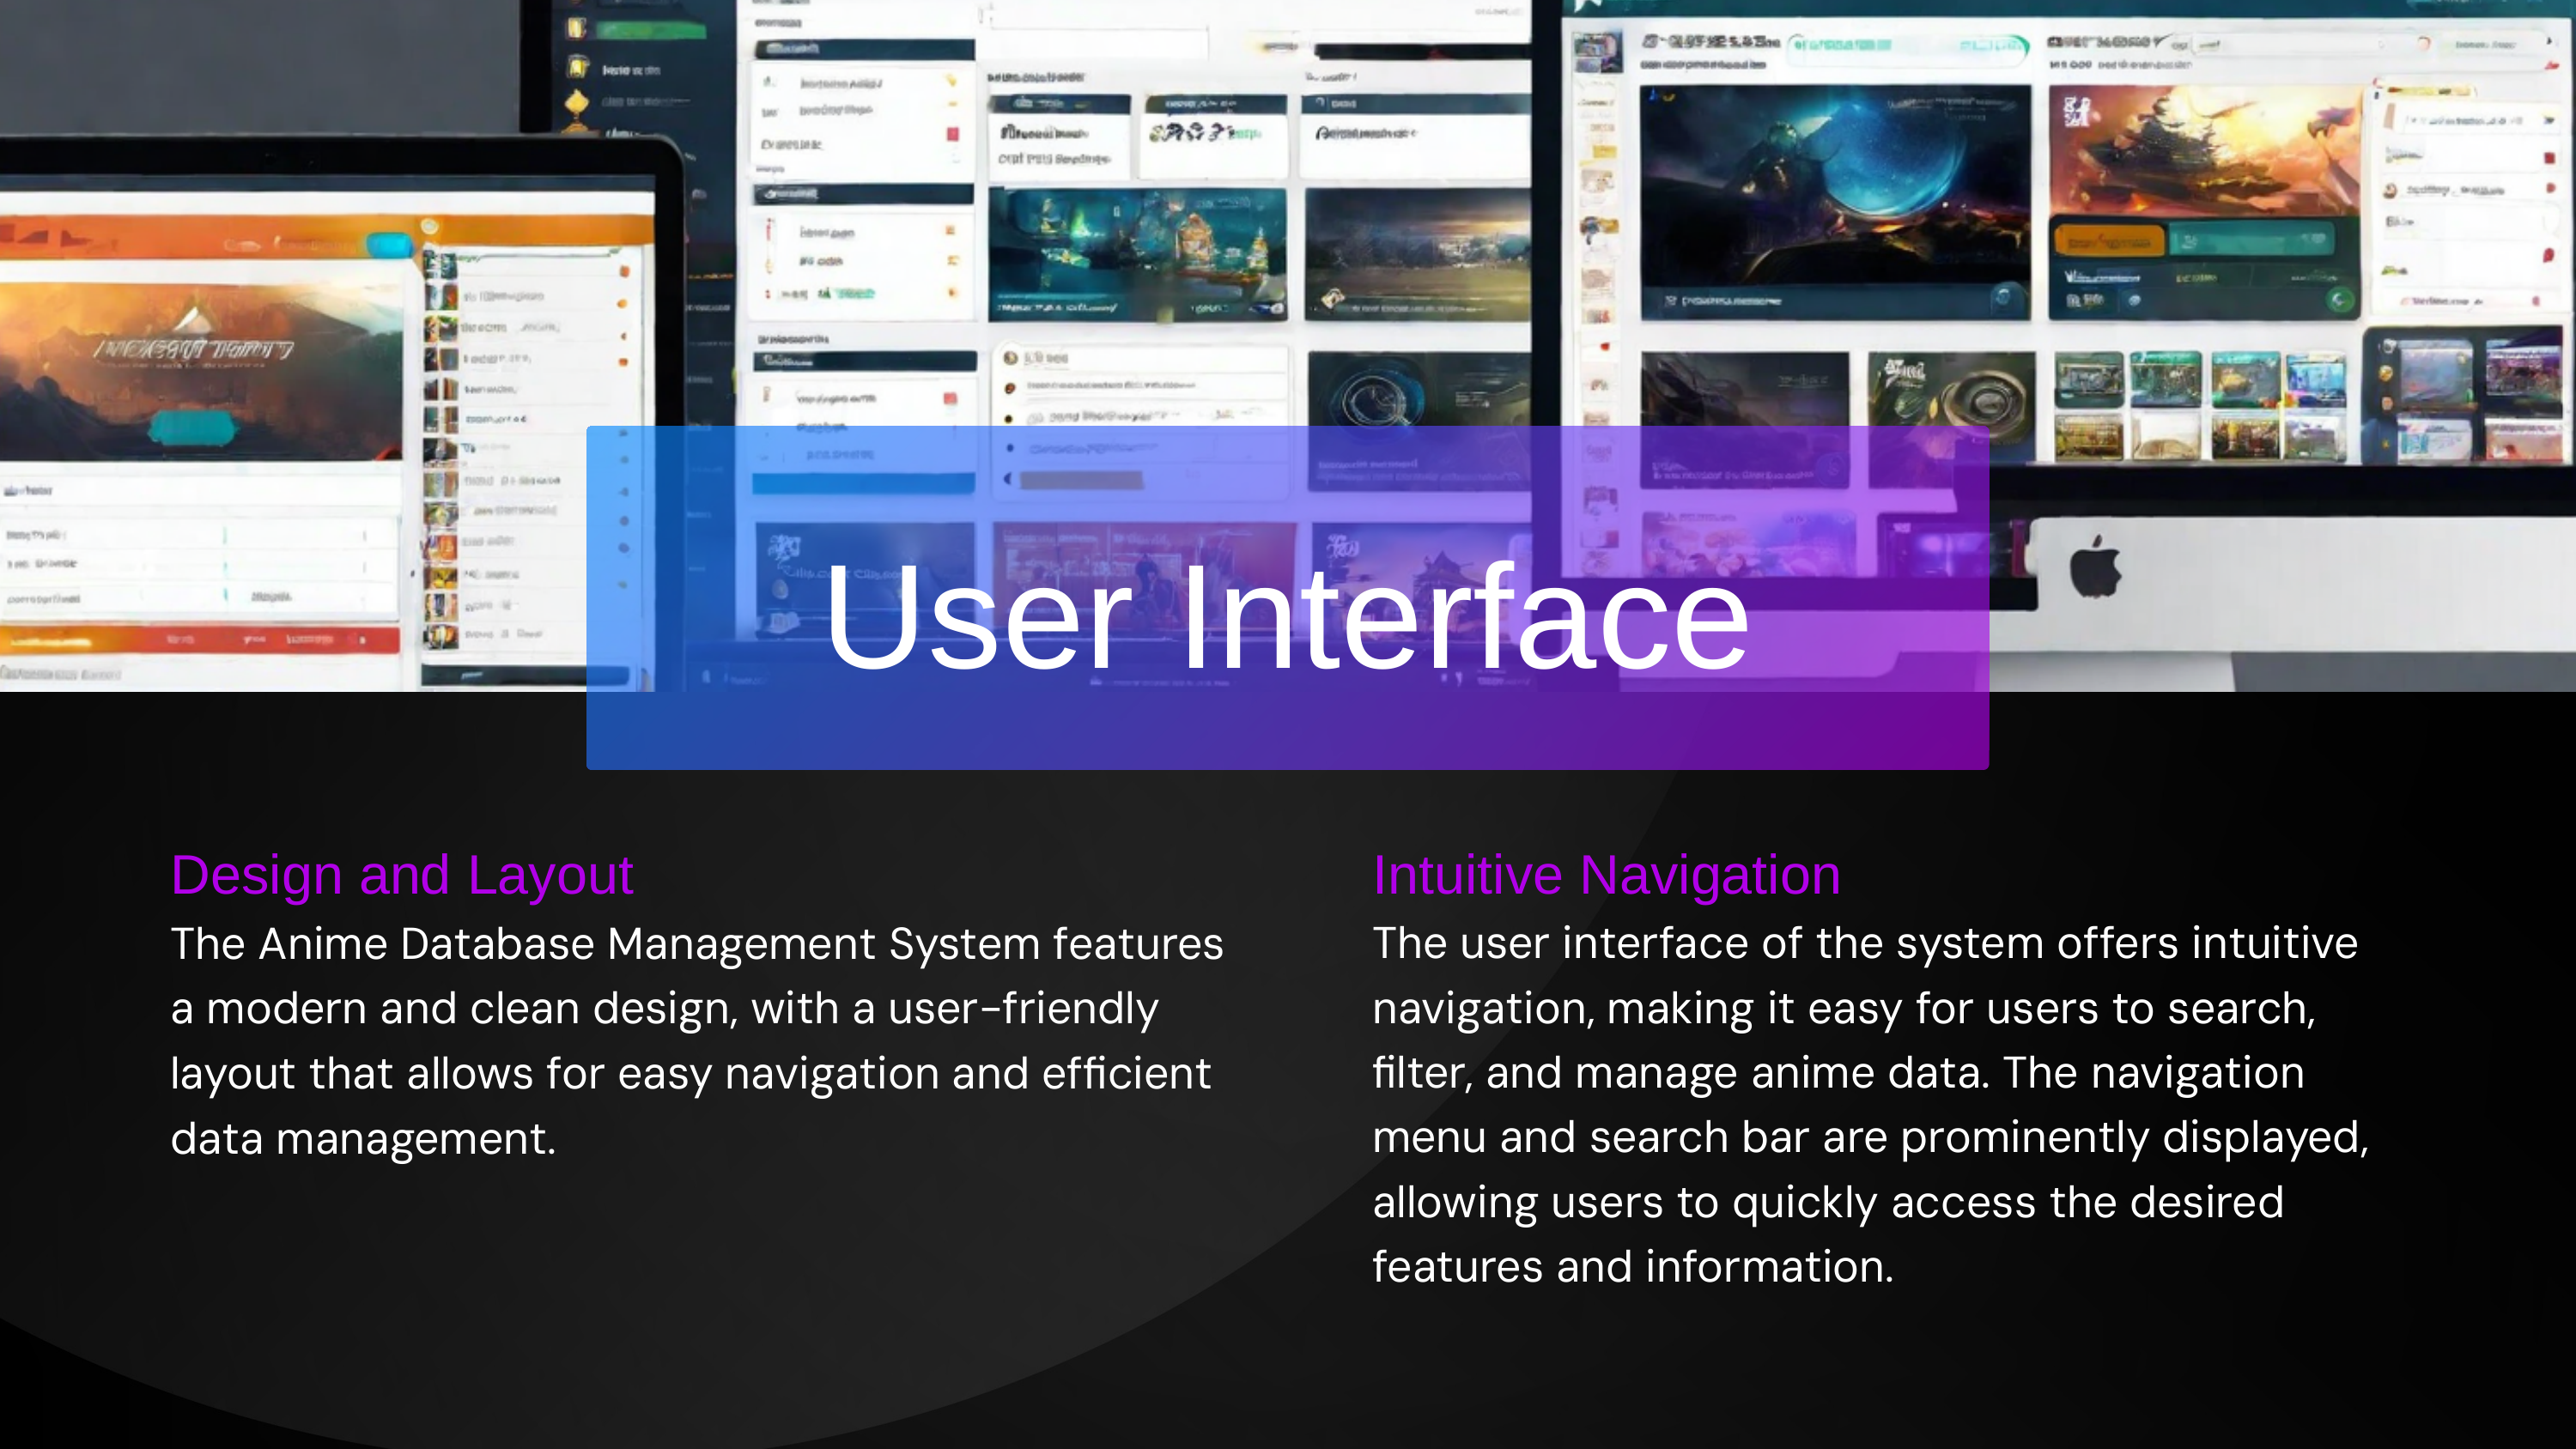

User Interface
Design and Layout
Intuitive Navigation
The Anime Database Management System features a modern and clean design, with a user-friendly layout that allows for easy navigation and efficient data management.
The user interface of the system offers intuitive navigation, making it easy for users to search, filter, and manage anime data. The navigation menu and search bar are prominently displayed, allowing users to quickly access the desired features and information.